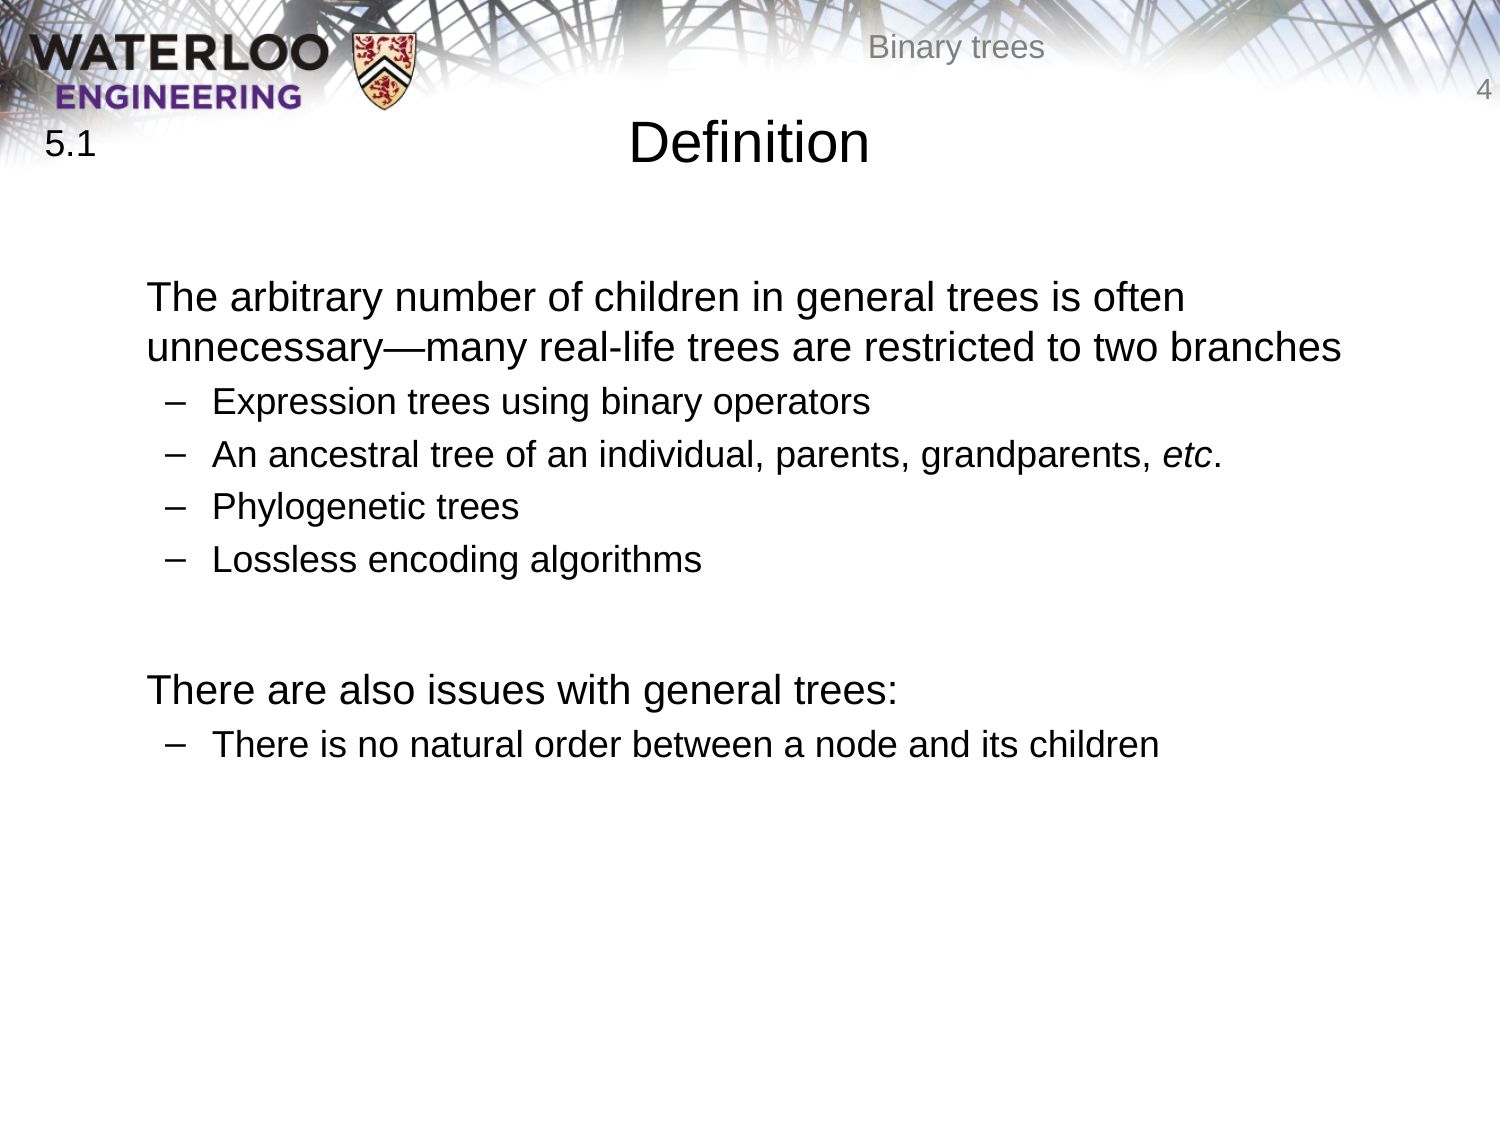

# Definition
5.1
	The arbitrary number of children in general trees is often unnecessary—many real-life trees are restricted to two branches
Expression trees using binary operators
An ancestral tree of an individual, parents, grandparents, etc.
Phylogenetic trees
Lossless encoding algorithms

	There are also issues with general trees:
There is no natural order between a node and its children